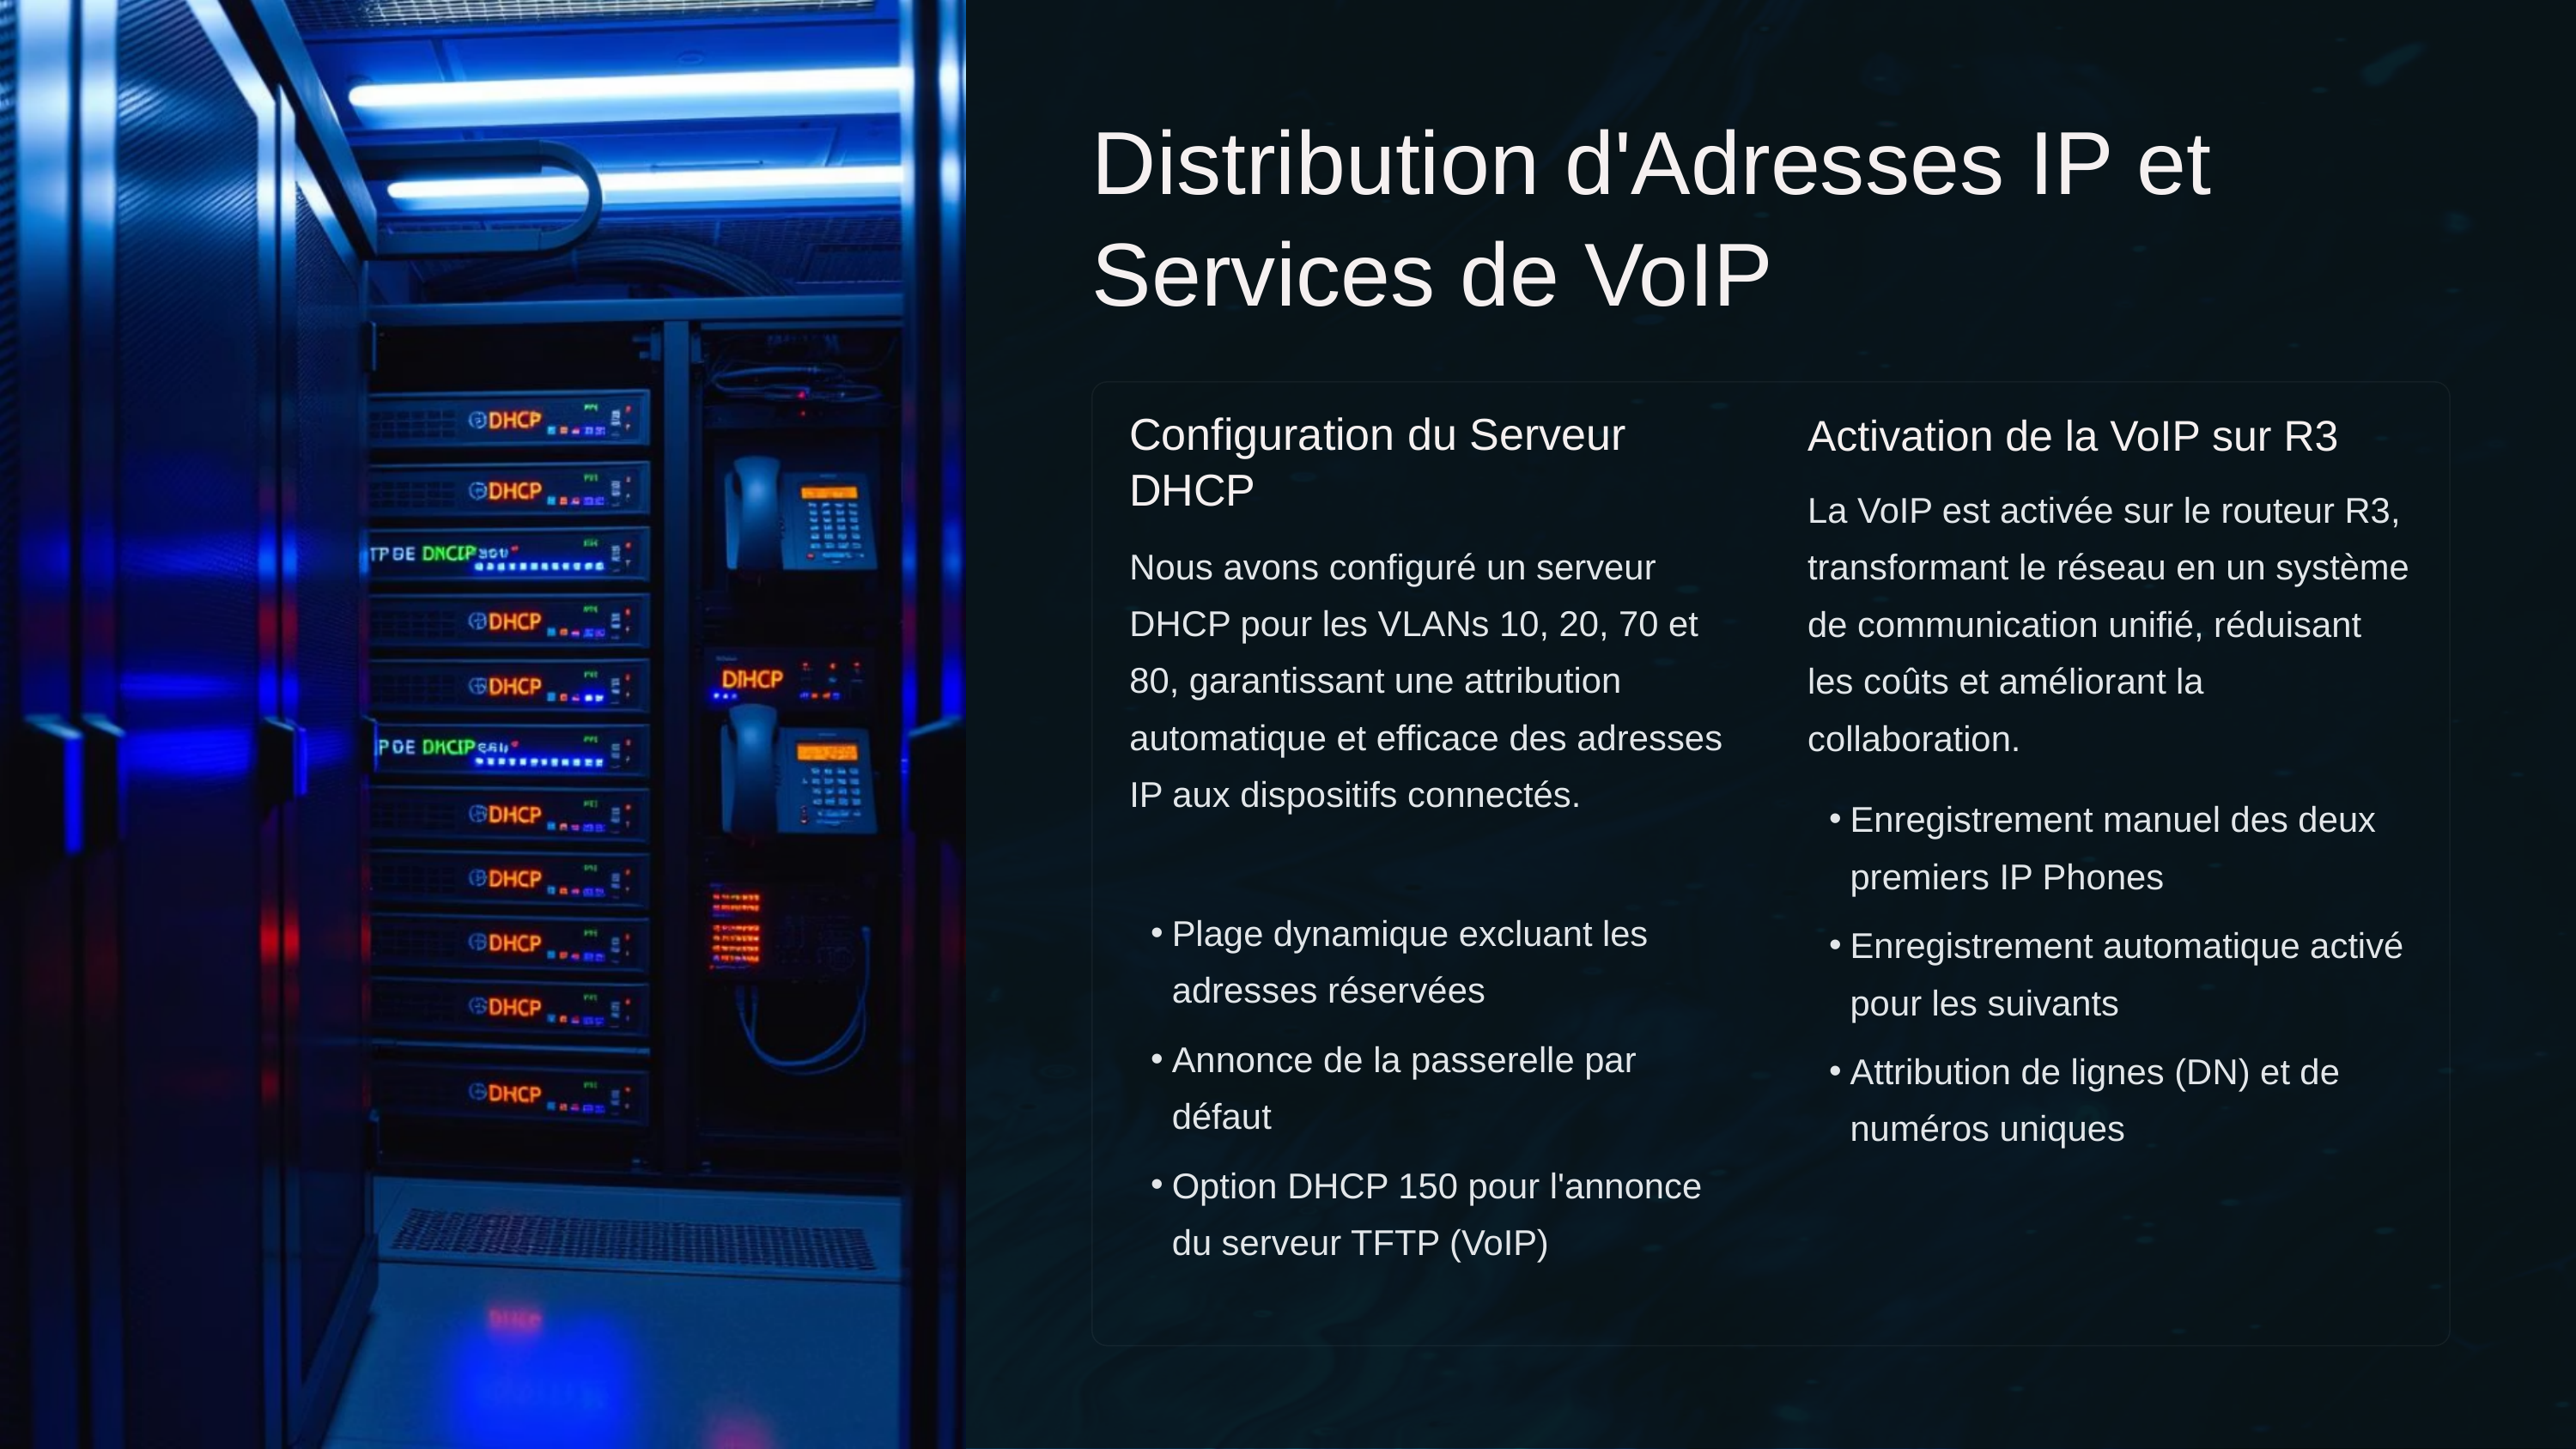

Distribution d'Adresses IP et Services de VoIP

Configuration du Serveur DHCP
Activation de la VoIP sur R3
La VoIP est activée sur le routeur R3, transformant le réseau en un système de communication unifié, réduisant les coûts et améliorant la collaboration.
Nous avons configuré un serveur DHCP pour les VLANs 10, 20, 70 et 80, garantissant une attribution automatique et efficace des adresses IP aux dispositifs connectés.
Enregistrement manuel des deux premiers IP Phones
Plage dynamique excluant les adresses réservées
Enregistrement automatique activé pour les suivants
Annonce de la passerelle par défaut
Attribution de lignes (DN) et de numéros uniques
Option DHCP 150 pour l'annonce du serveur TFTP (VoIP)